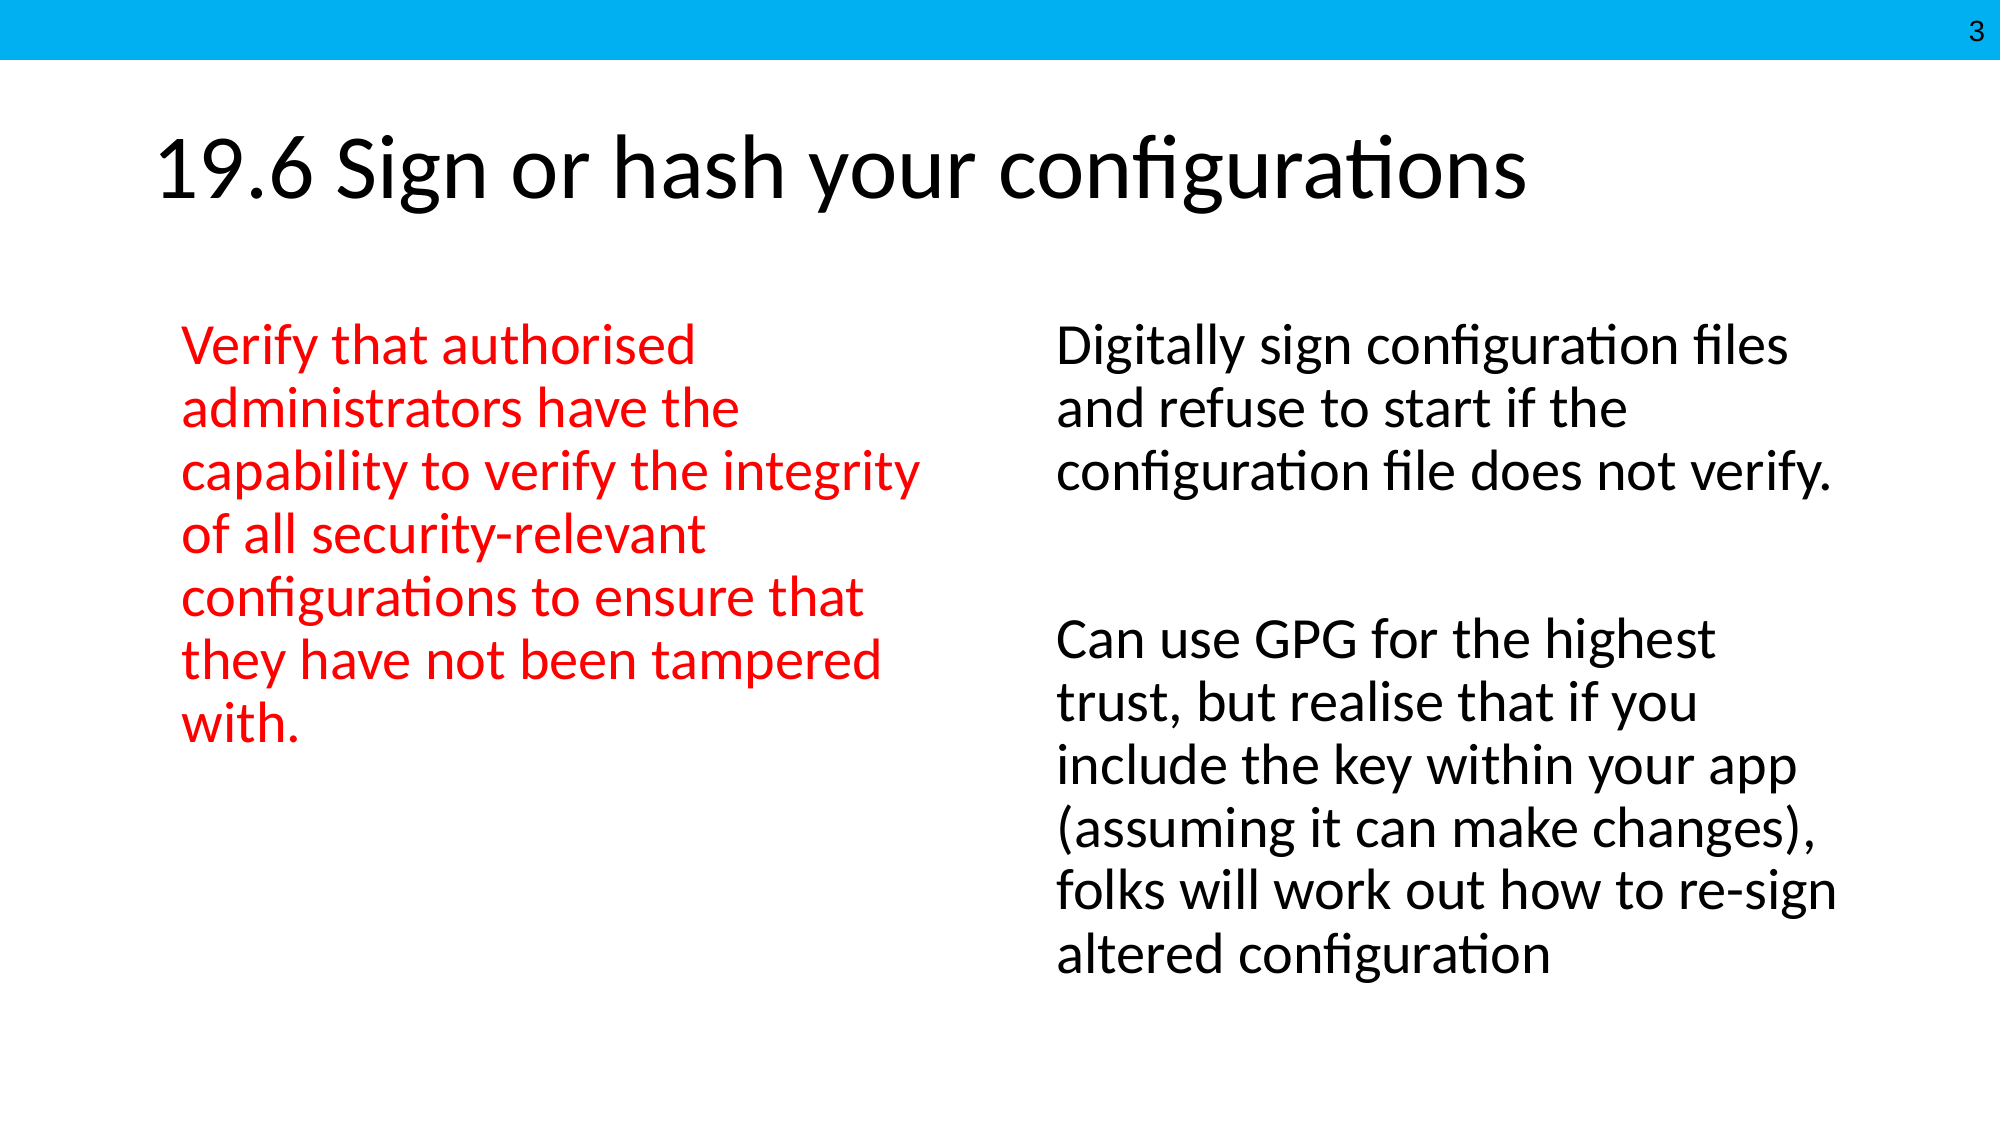

# 19.6 Sign or hash your configurations
Verify that authorised administrators have the capability to verify the integrity of all security-relevant configurations to ensure that they have not been tampered with.
Digitally sign configuration files and refuse to start if the configuration file does not verify.

Can use GPG for the highest trust, but realise that if you include the key within your app (assuming it can make changes), folks will work out how to re-sign altered configuration